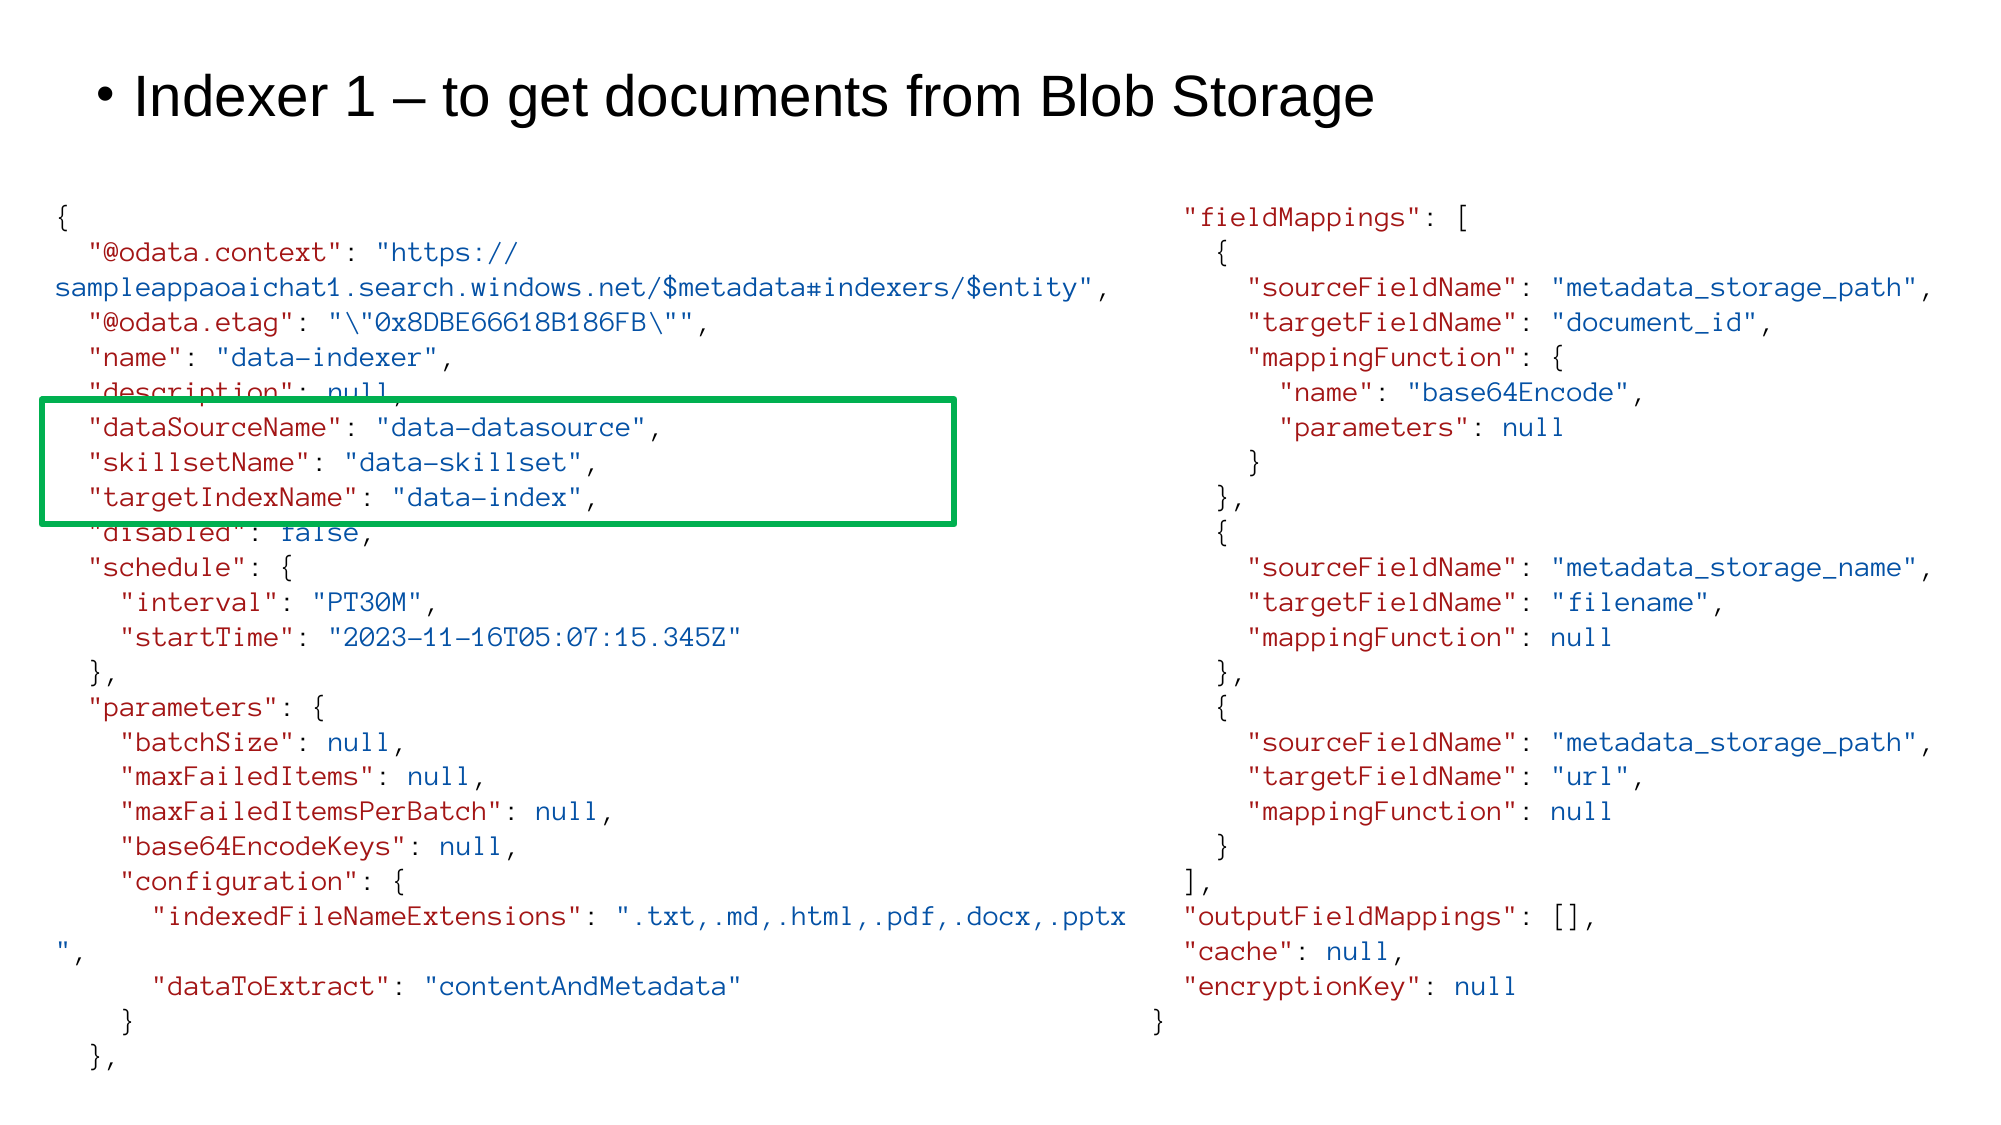

Indexer 1 – to get documents from Blob Storage
{
  "@odata.context": "https://sampleappaoaichat1.search.windows.net/$metadata#indexers/$entity",
  "@odata.etag": "\"0x8DBE66618B186FB\"",
  "name": "data-indexer",
  "description": null,
  "dataSourceName": "data-datasource",
  "skillsetName": "data-skillset",
  "targetIndexName": "data-index",
  "disabled": false,
  "schedule": {
    "interval": "PT30M",
    "startTime": "2023-11-16T05:07:15.345Z"
  },
  "parameters": {
    "batchSize": null,
    "maxFailedItems": null,
    "maxFailedItemsPerBatch": null,
    "base64EncodeKeys": null,
    "configuration": {
      "indexedFileNameExtensions": ".txt,.md,.html,.pdf,.docx,.pptx",
      "dataToExtract": "contentAndMetadata"
    }
  },
  "fieldMappings": [
    {
      "sourceFieldName": "metadata_storage_path",
      "targetFieldName": "document_id",
      "mappingFunction": {
        "name": "base64Encode",
        "parameters": null
      }
    },
    {
      "sourceFieldName": "metadata_storage_name",
      "targetFieldName": "filename",
      "mappingFunction": null
    },
    {
      "sourceFieldName": "metadata_storage_path",
      "targetFieldName": "url",
      "mappingFunction": null
    }
  ],
  "outputFieldMappings": [],
  "cache": null,
  "encryptionKey": null
}